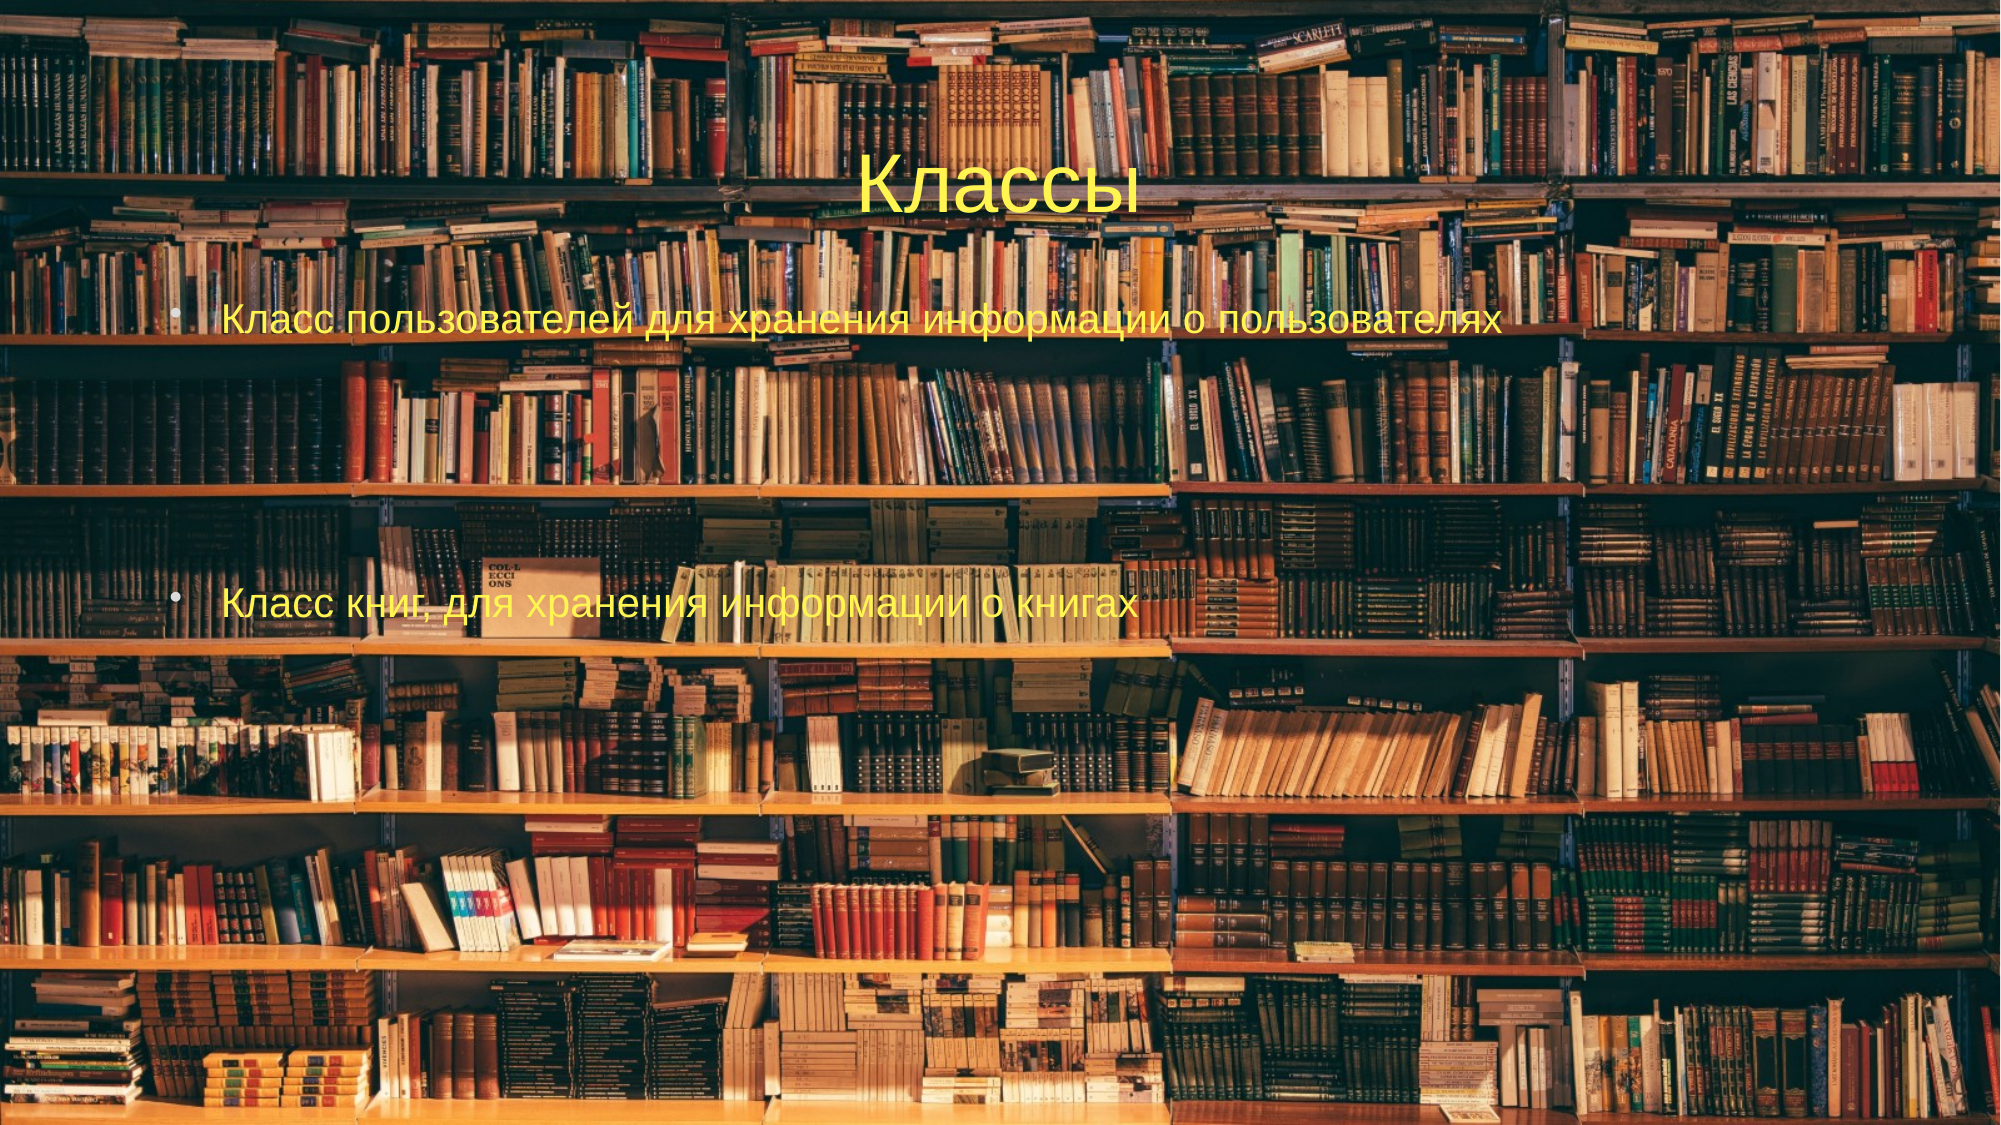

Классы
Класс пользователей для хранения информации о пользователях

Класс книг, для хранения информации о книгах